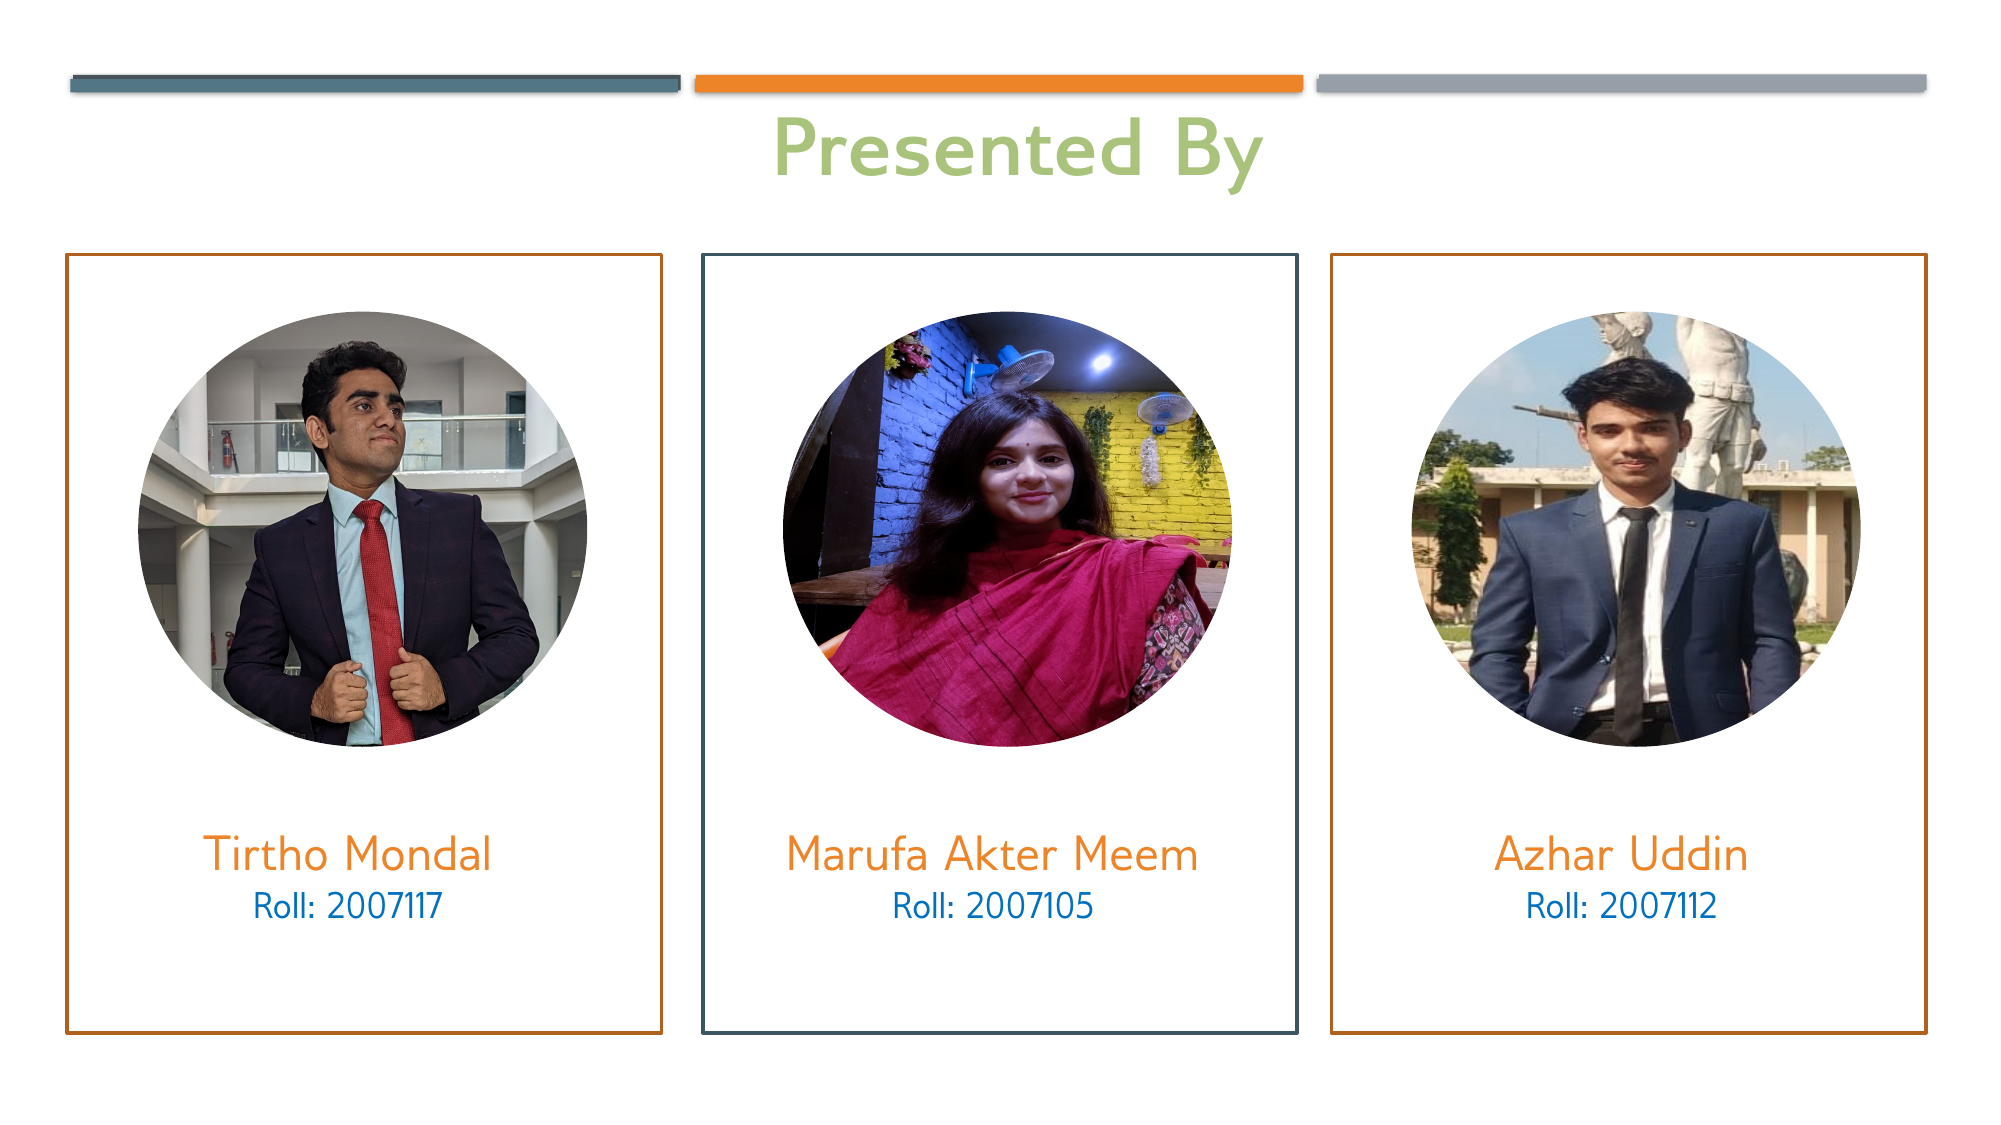

Presented By

Tirtho Mondal
Roll: 2007117
Marufa Akter Meem
Roll: 2007105
Azhar Uddin
Roll: 2007112